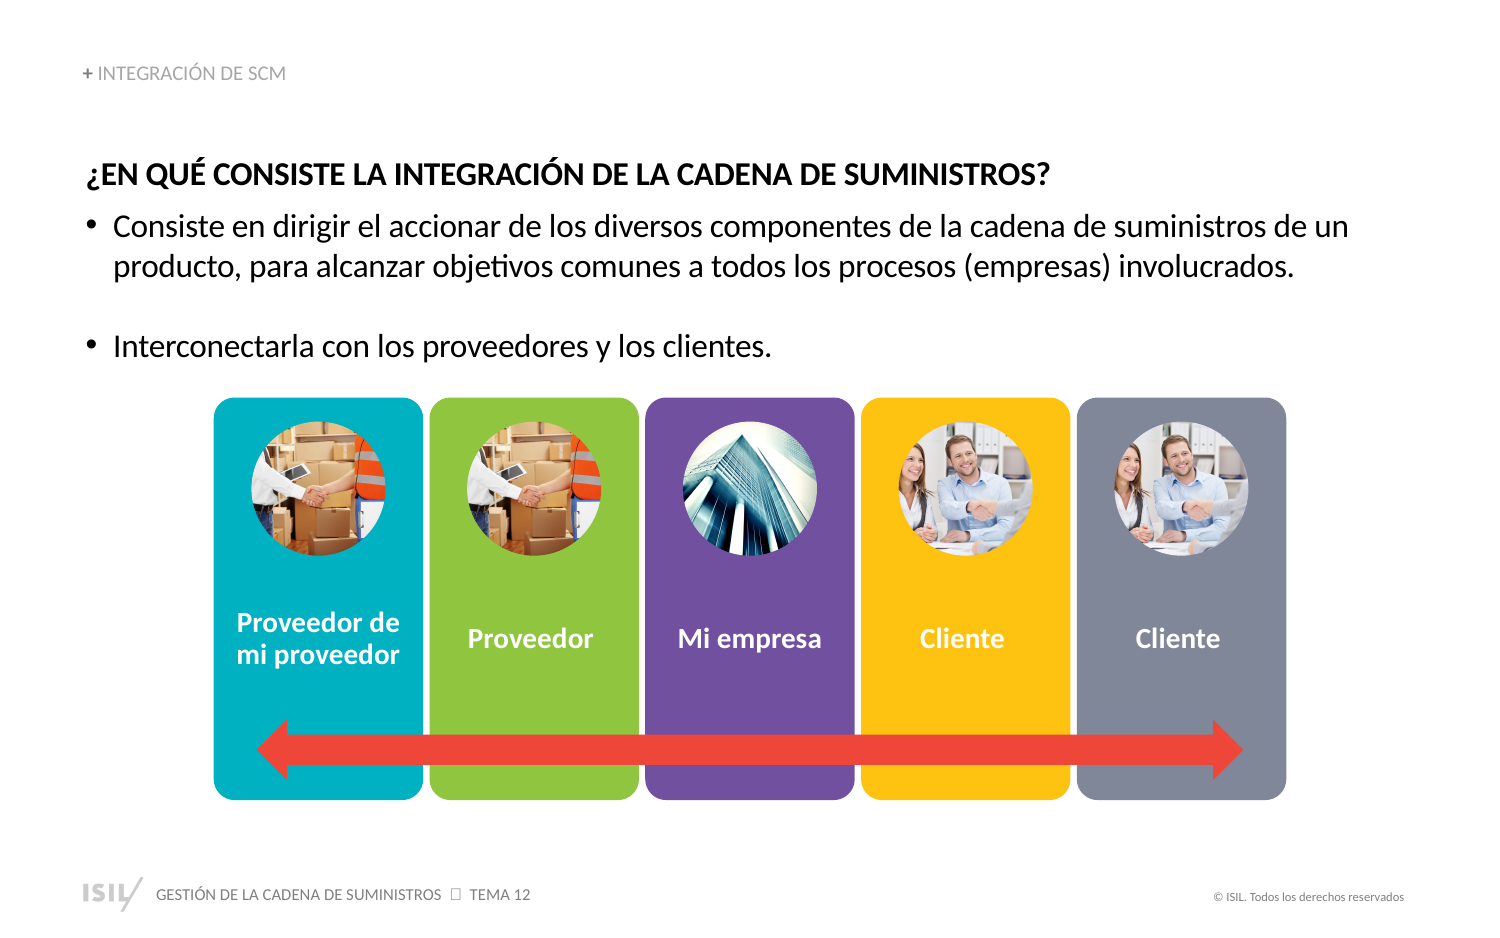

+ INTEGRACIÓN DE SCM
¿EN QUÉ CONSISTE LA INTEGRACIÓN DE LA CADENA DE SUMINISTROS?
Consiste en dirigir el accionar de los diversos componentes de la cadena de suministros de un producto, para alcanzar objetivos comunes a todos los procesos (empresas) involucrados.

Interconectarla con los proveedores y los clientes.
Proveedor de mi proveedor
Proveedor
Mi empresa
Cliente
Cliente